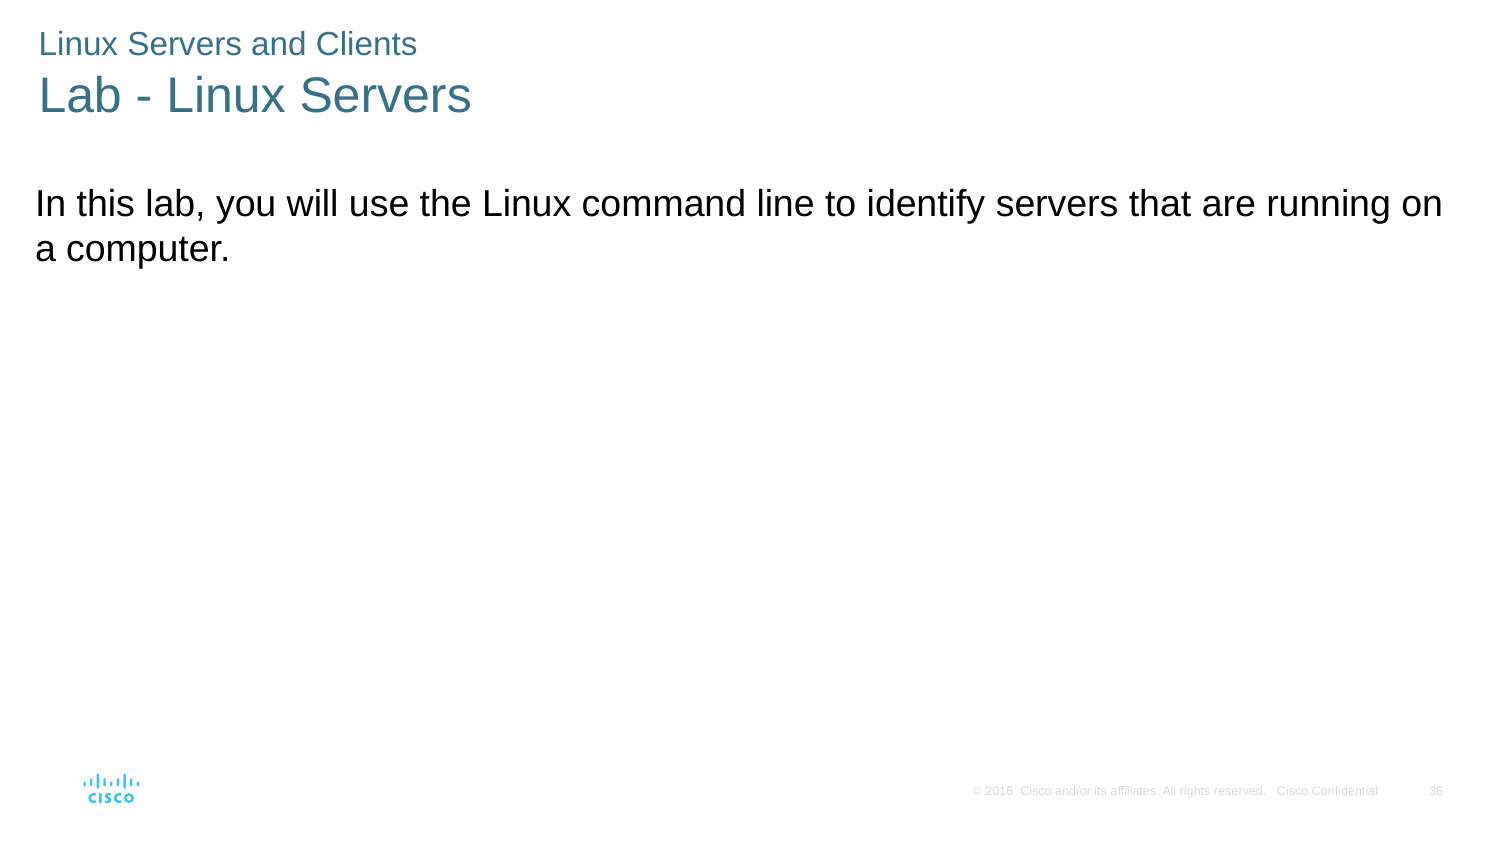

Linux Servers and Clients
Lab - Linux Servers
In this lab, you will use the Linux command line to identify servers that are running on a computer.